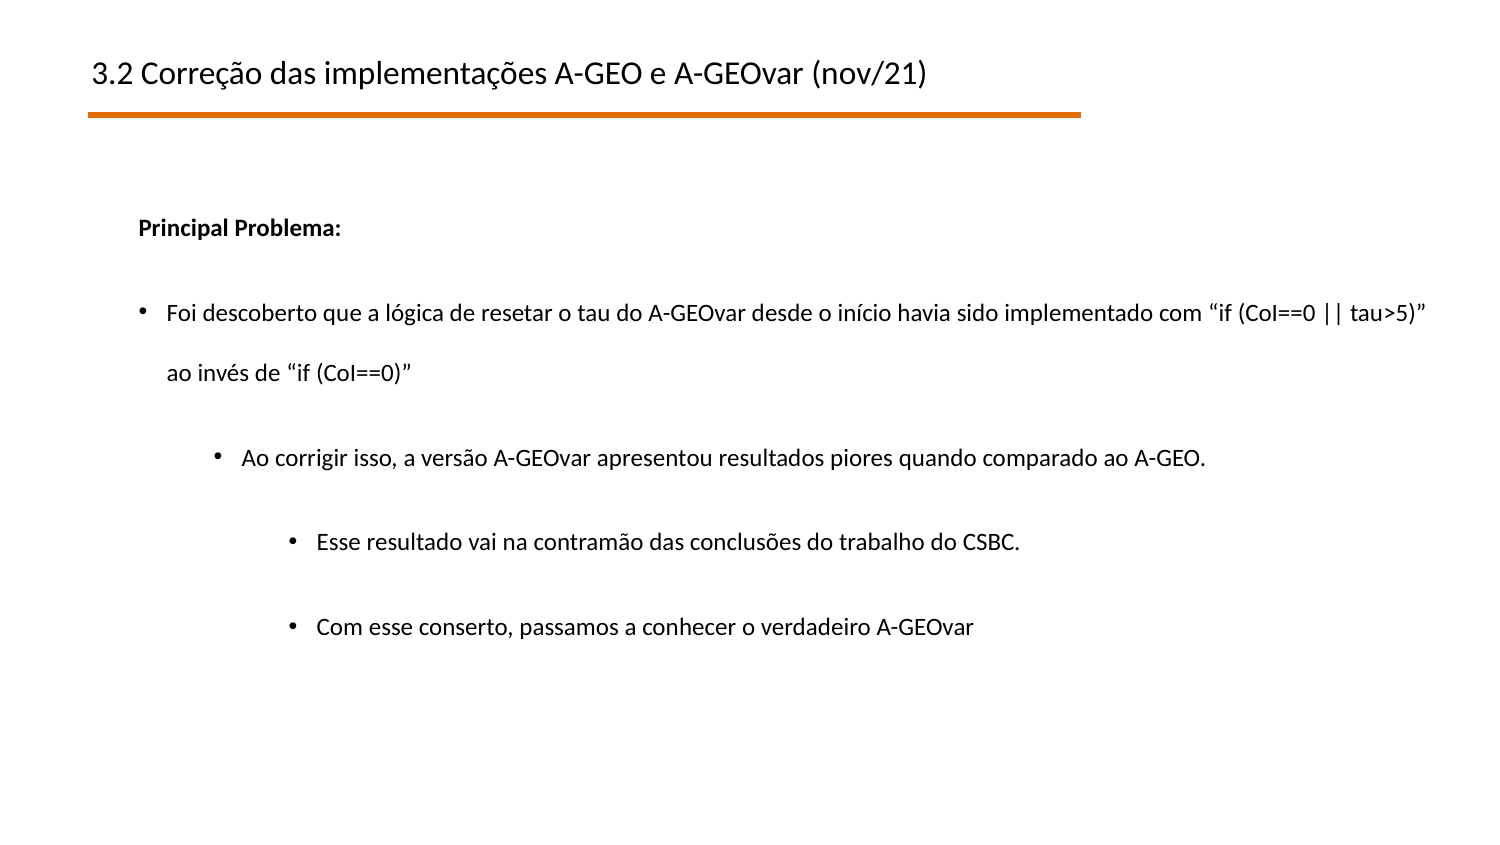

3.2 Correção das implementações A-GEO e A-GEOvar (nov/21)
Principal Problema:
Foi descoberto que a lógica de resetar o tau do A-GEOvar desde o início havia sido implementado com “if (CoI==0 || tau>5)” ao invés de “if (CoI==0)”
Ao corrigir isso, a versão A-GEOvar apresentou resultados piores quando comparado ao A-GEO.
Esse resultado vai na contramão das conclusões do trabalho do CSBC.
Com esse conserto, passamos a conhecer o verdadeiro A-GEOvar